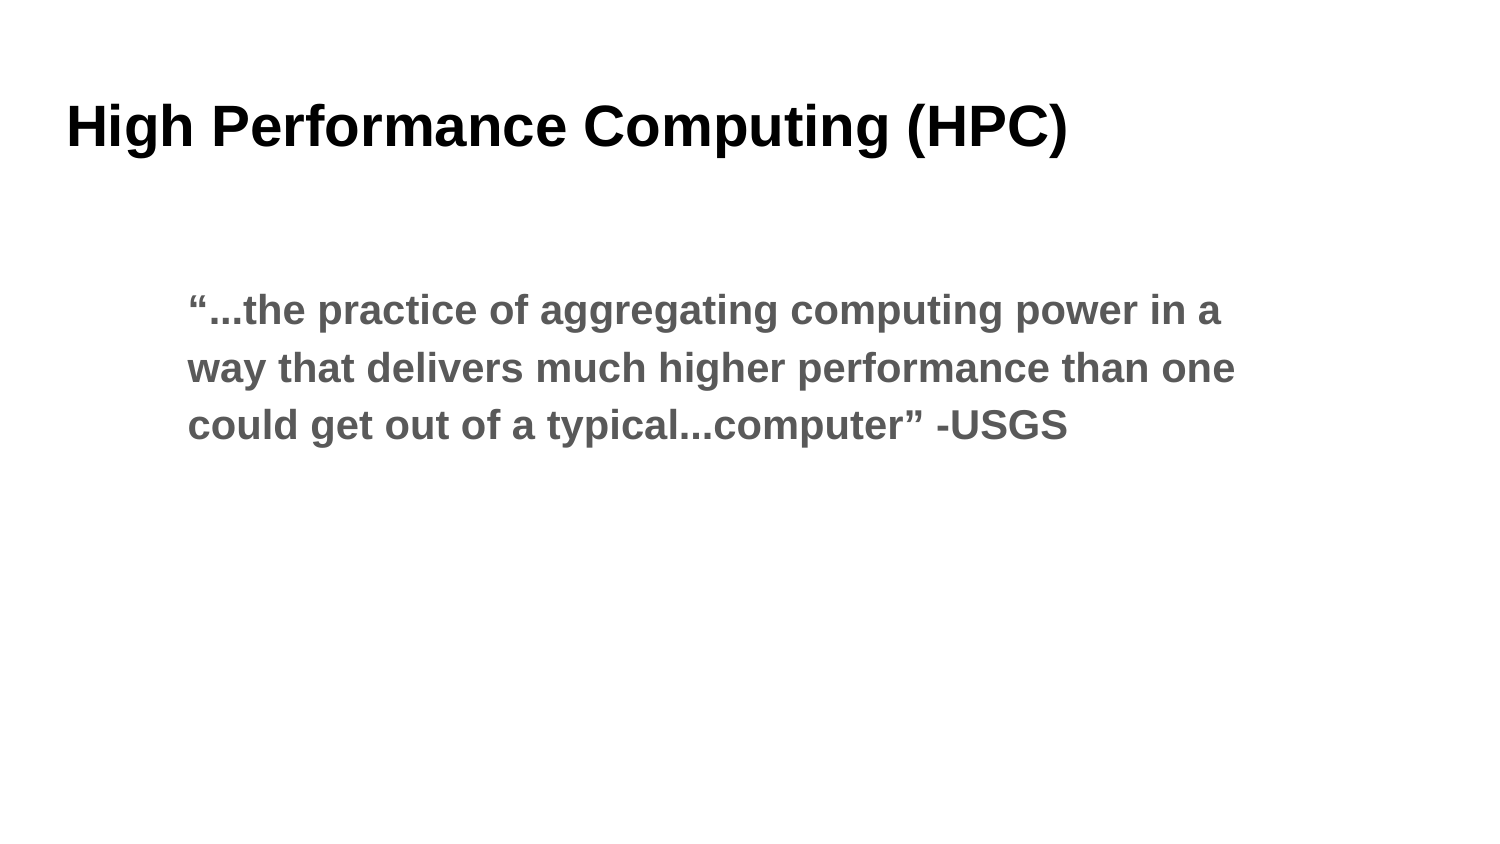

# High Performance Computing (HPC)
“...the practice of aggregating computing power in a way that delivers much higher performance than one could get out of a typical...computer” -USGS